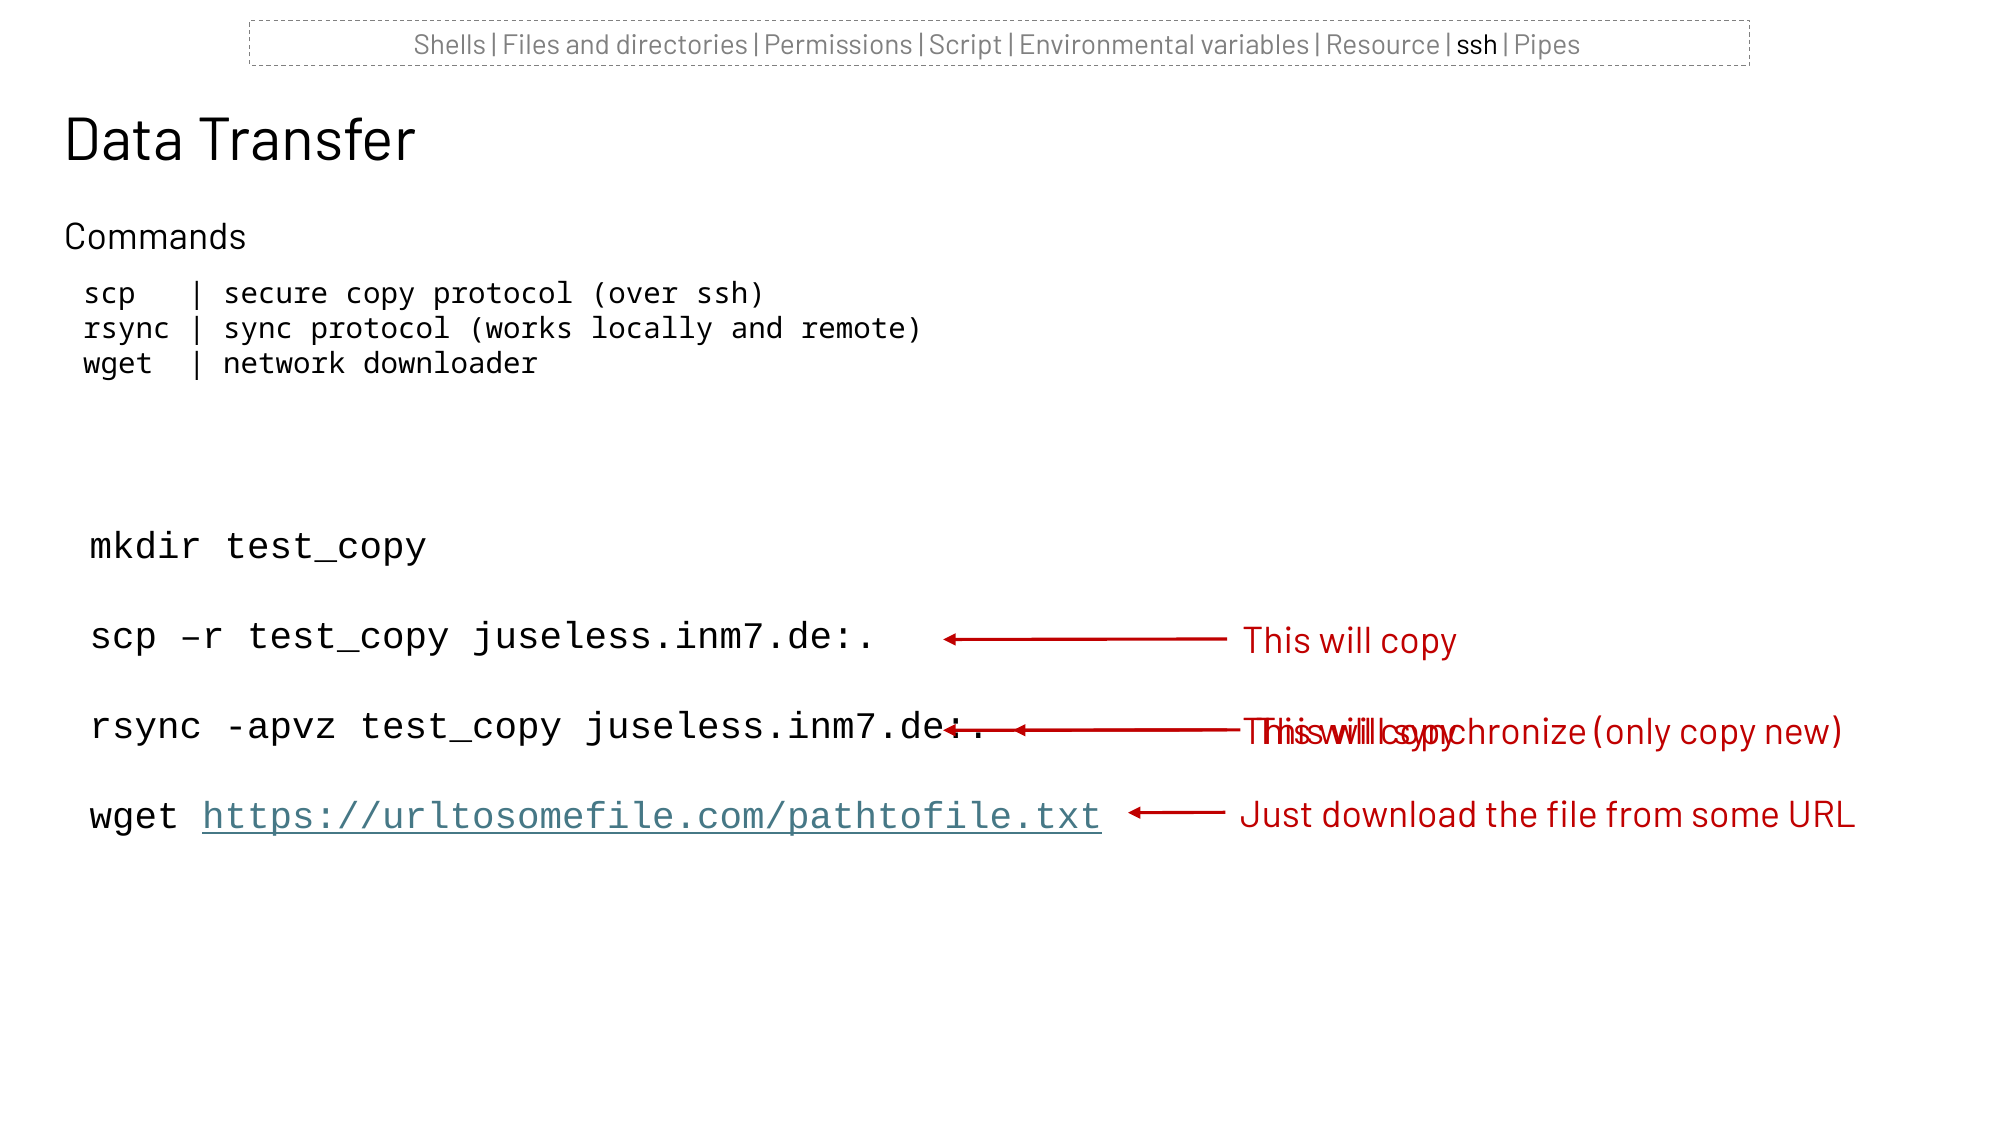

Shells | Files and directories | Permissions | Script | Environmental variables | Resource | ssh | Pipes
# Data Transfer
Commands
scp   | secure copy protocol (over ssh)
rsync | sync protocol (works locally and remote)
wget  | network downloader
mkdir test_copy

scp –r test_copy juseless.inm7.de:.

rsync -apvz test_copy juseless.inm7.de:.

wget https://urltosomefile.com/pathtofile.txt
This will copy
This will synchronize (only copy new)
This will copy
Just download the file from some URL